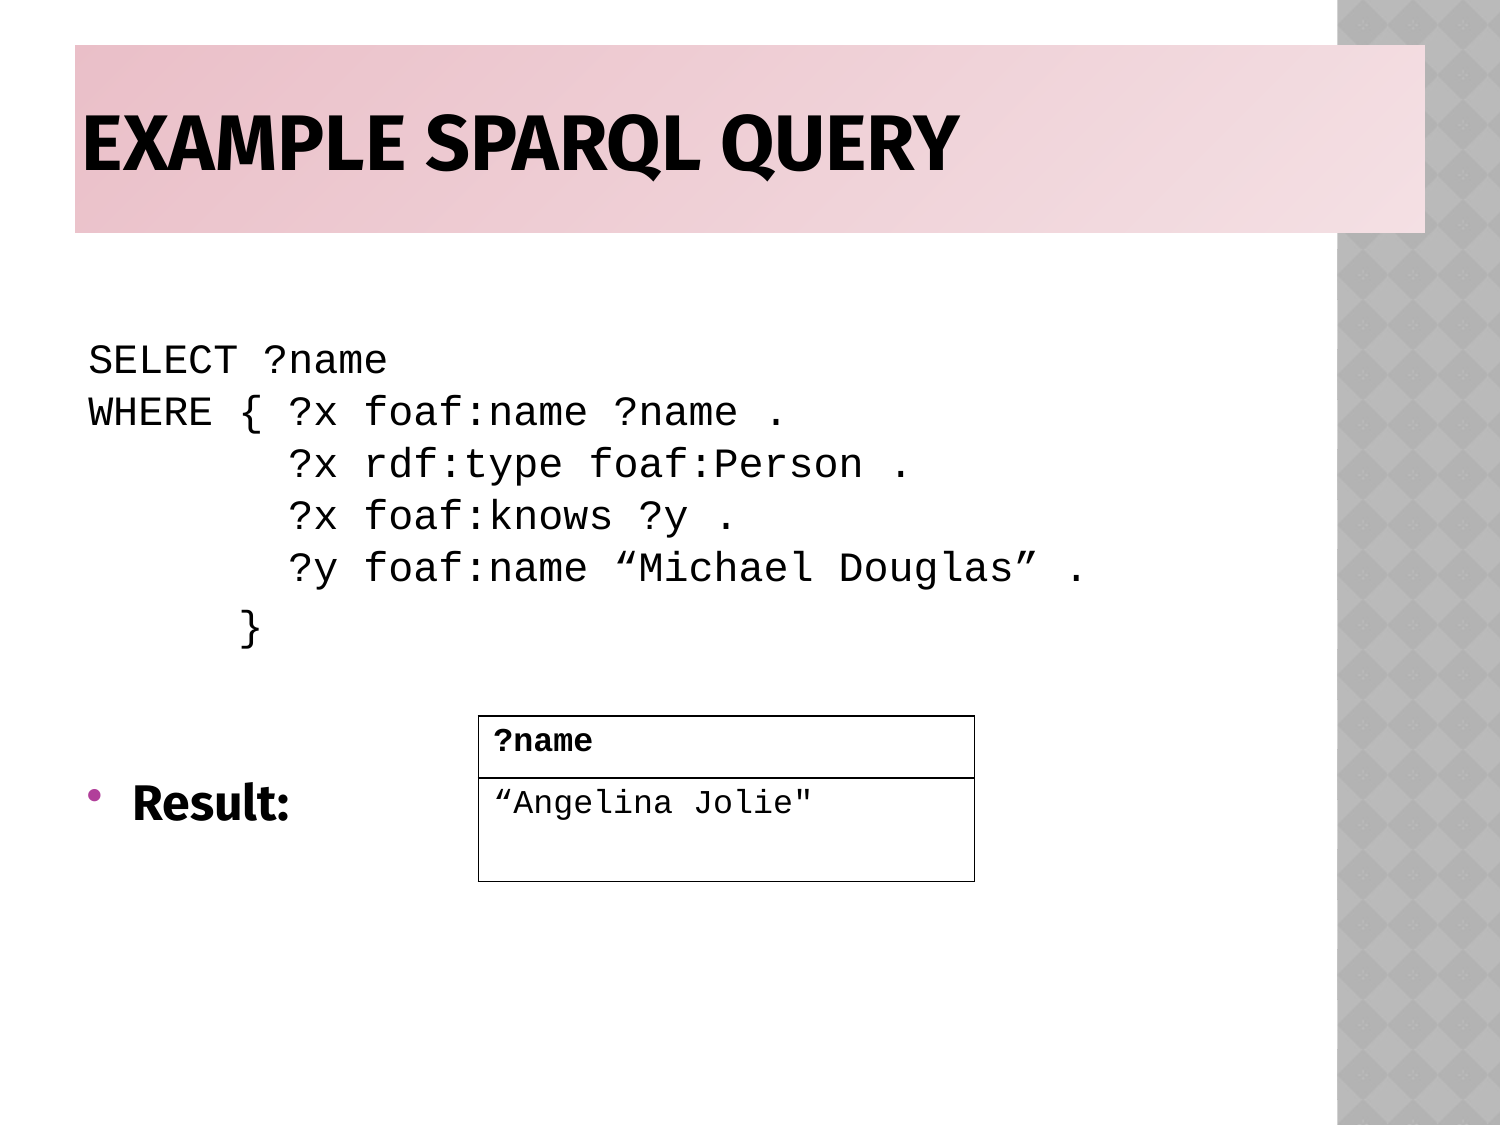

# Example SPARQL Query

SELECT ?name
WHERE { ?x foaf:name ?name .
        ?x rdf:type foaf:Person .
        ?x foaf:knows ?y .
        ?y foaf:name “Michael Douglas” .
      }

Result:
| ?name |
| --- |
| “Angelina Jolie" |